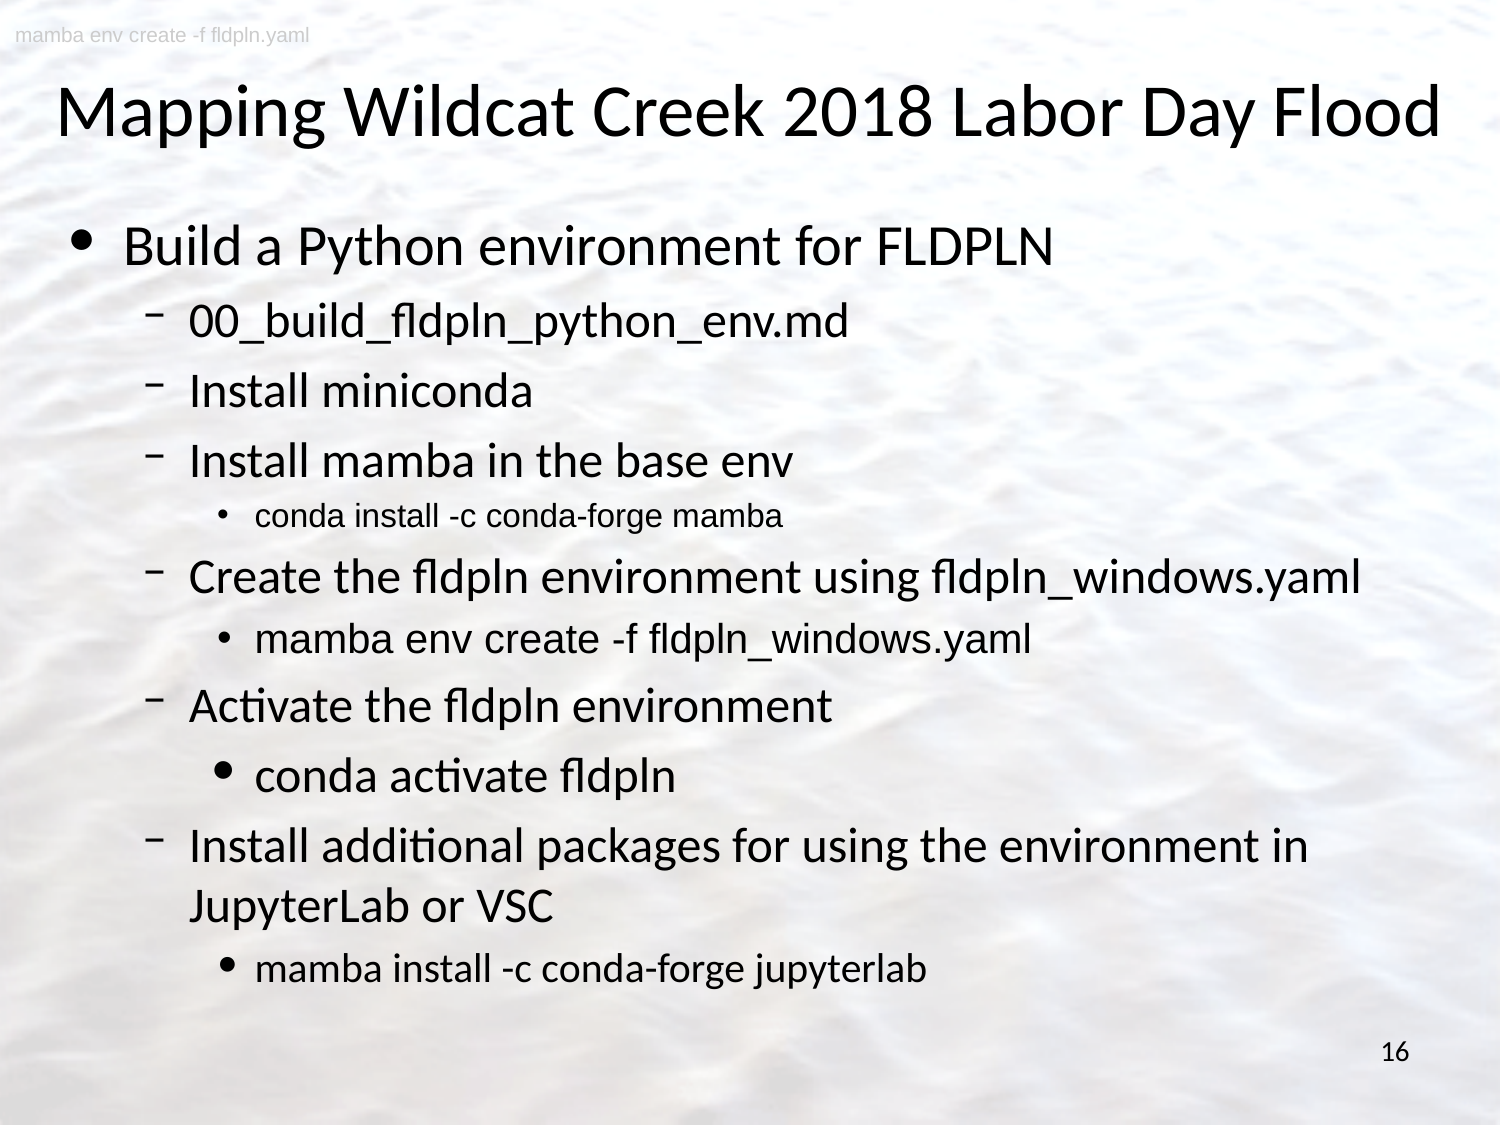

mamba env create -f fldpln.yaml
# Mapping Wildcat Creek 2018 Labor Day Flood
Build a Python environment for FLDPLN
00_build_fldpln_python_env.md
Install miniconda
Install mamba in the base env
conda install -c conda-forge mamba
Create the fldpln environment using fldpln_windows.yaml
mamba env create -f fldpln_windows.yaml
Activate the fldpln environment
conda activate fldpln
Install additional packages for using the environment in JupyterLab or VSC
mamba install -c conda-forge jupyterlab

16